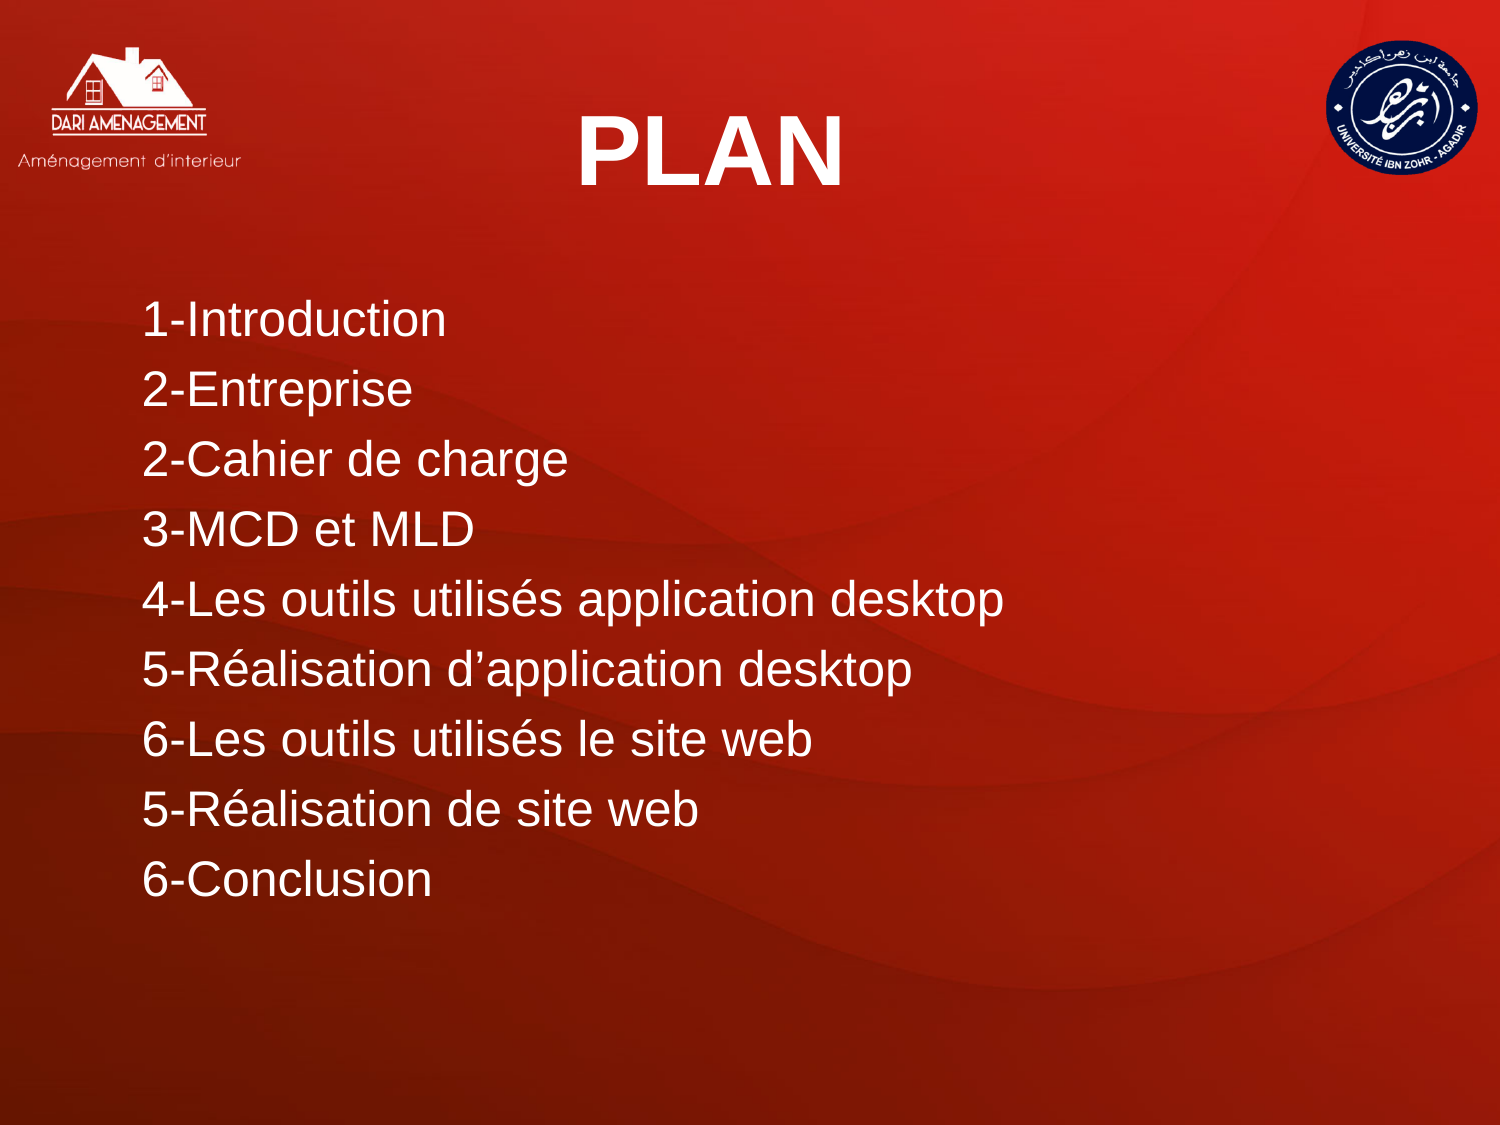

PLAN
1-Introduction
2-Entreprise
2-Cahier de charge
3-MCD et MLD
4-Les outils utilisés application desktop
5-Réalisation d’application desktop
6-Les outils utilisés le site web
5-Réalisation de site web
6-Conclusion